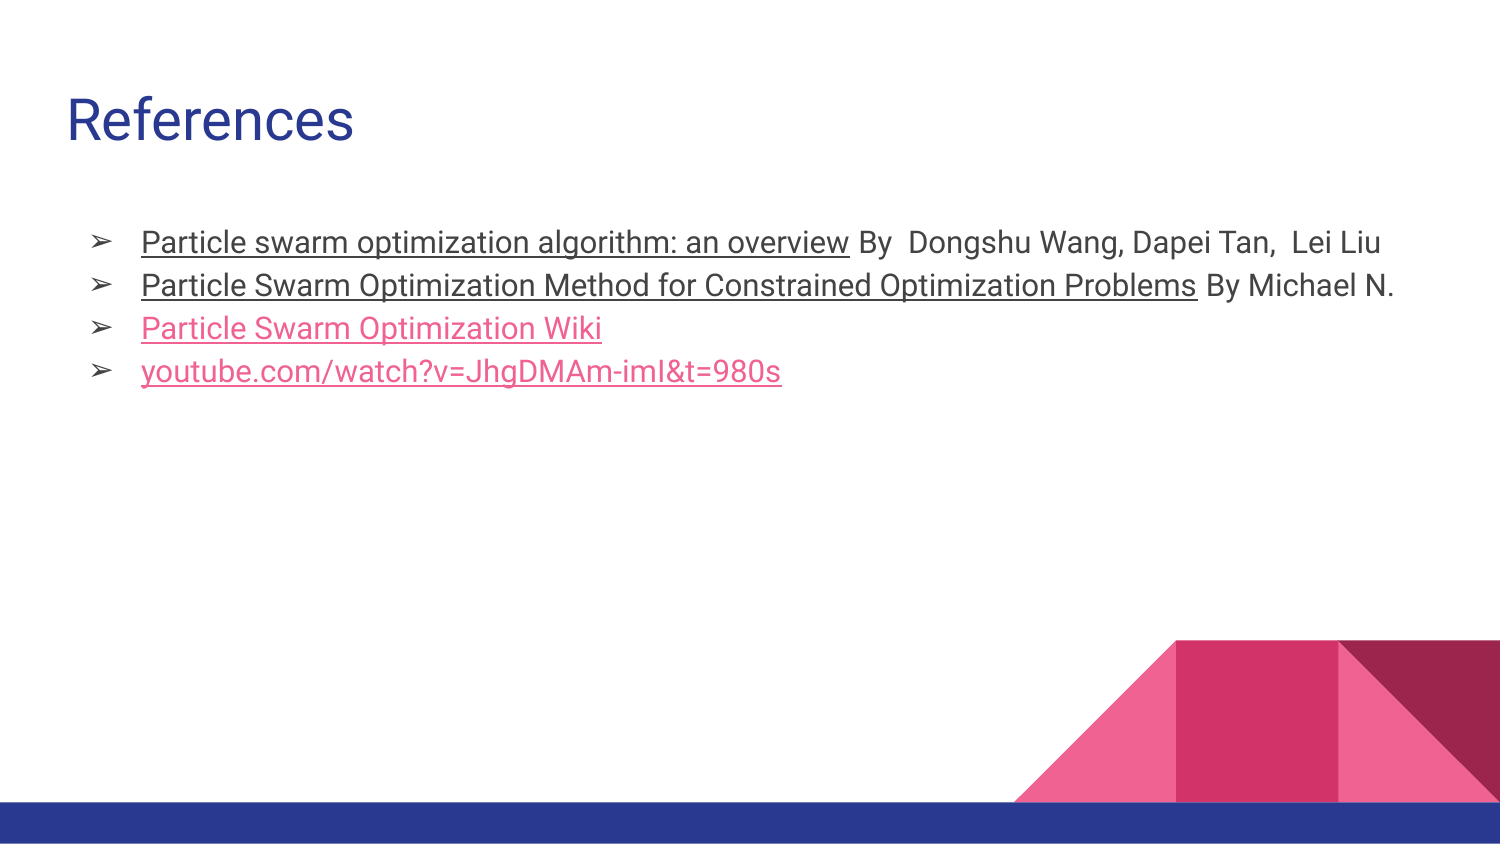

# References
Particle swarm optimization algorithm: an overview By  Dongshu Wang, Dapei Tan,  Lei Liu
Particle Swarm Optimization Method for Constrained Optimization Problems By Michael N.
Particle Swarm Optimization Wiki
youtube.com/watch?v=JhgDMAm-imI&t=980s